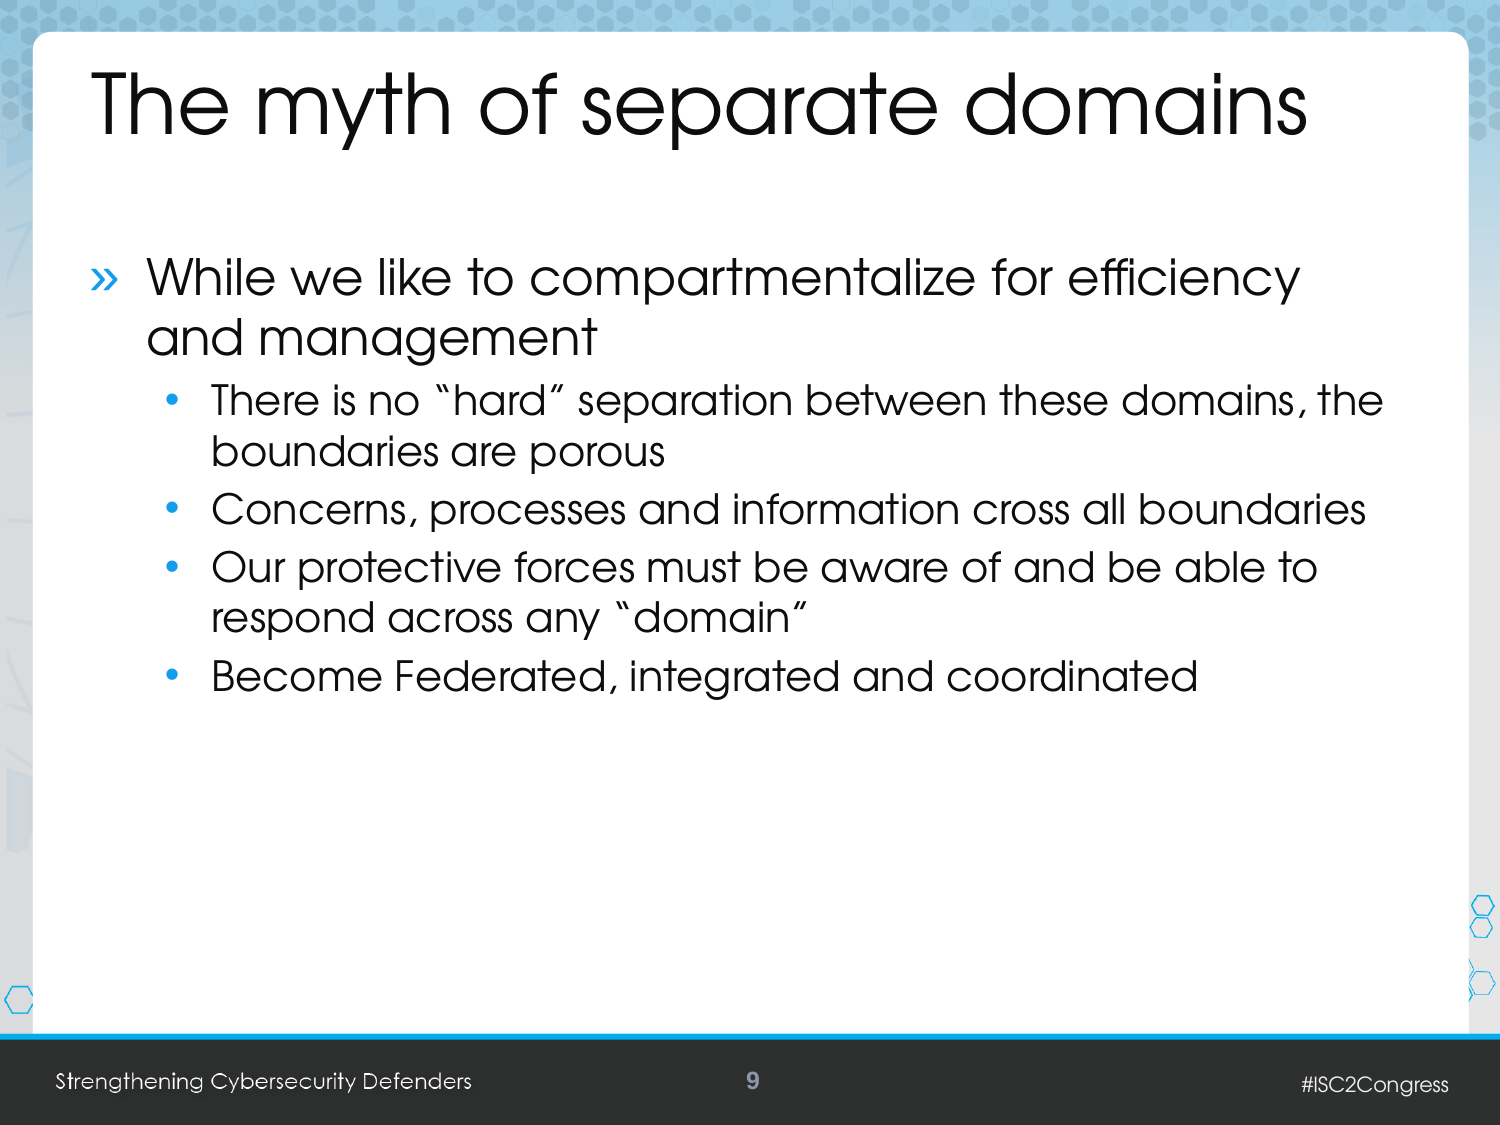

# The myth of separate domains
While we like to compartmentalize for efficiency and management
There is no “hard” separation between these domains, the boundaries are porous
Concerns, processes and information cross all boundaries
Our protective forces must be aware of and be able to respond across any “domain”
Become Federated, integrated and coordinated